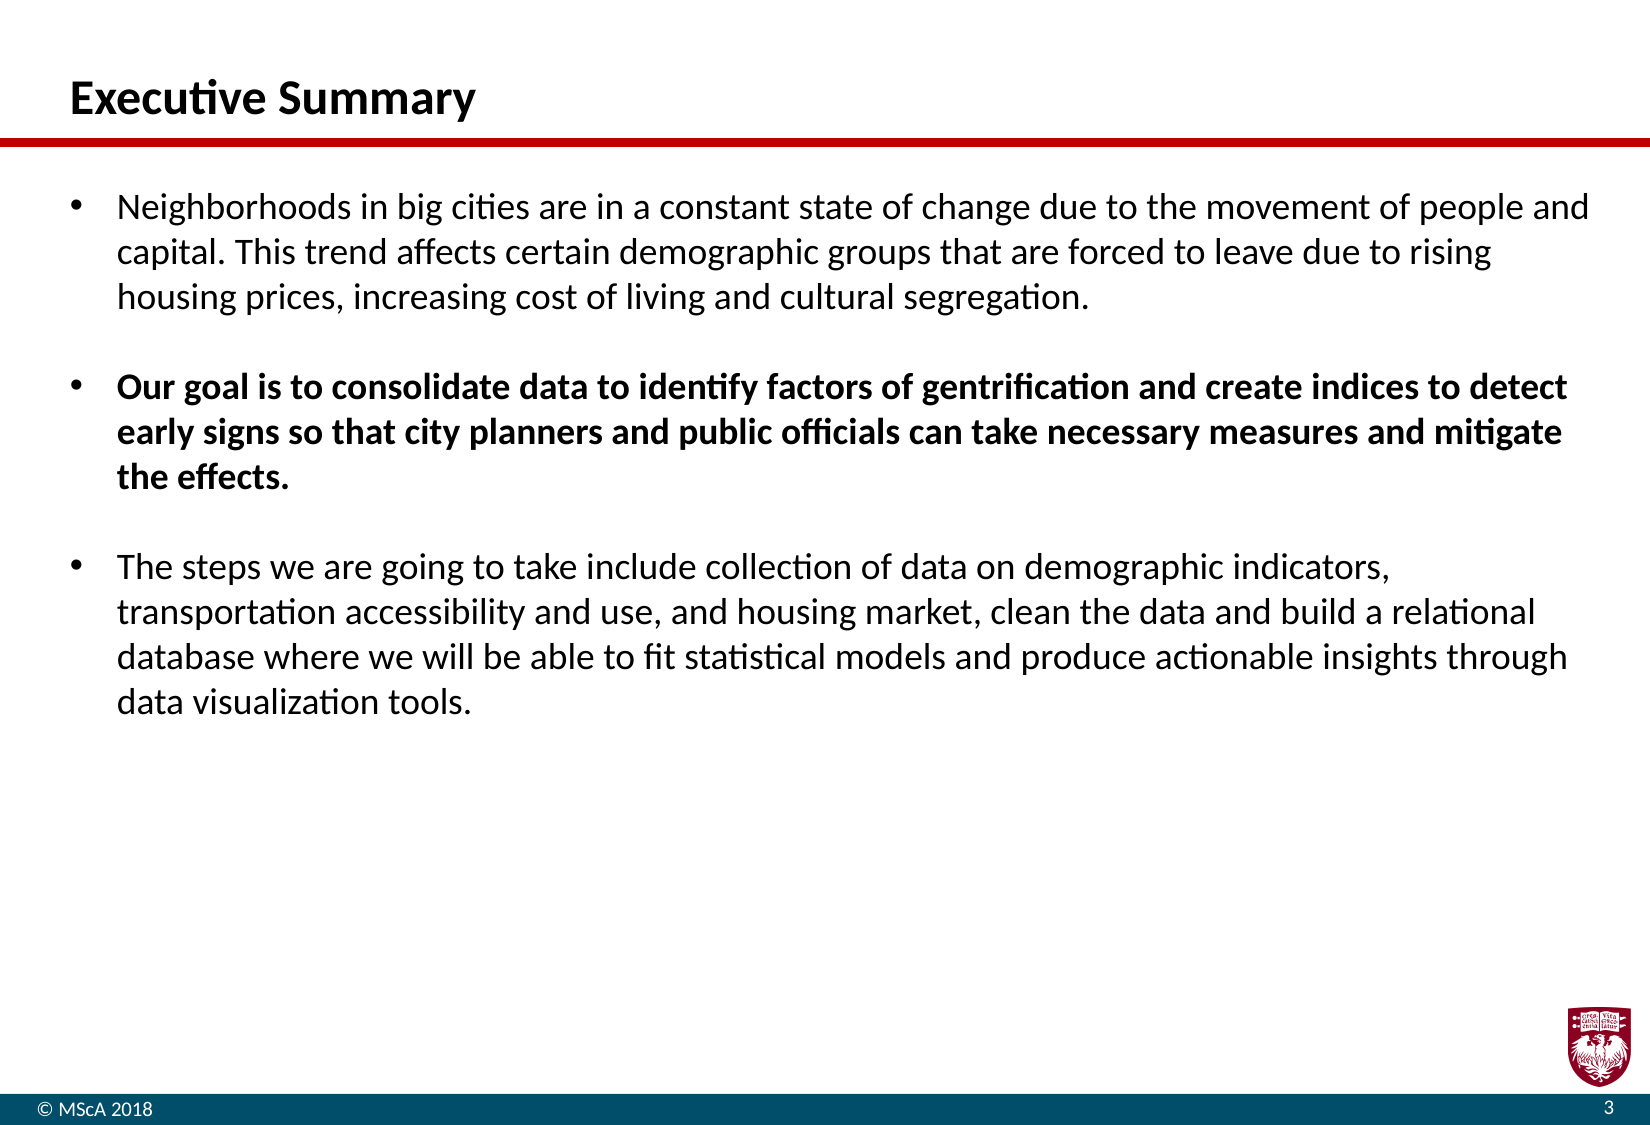

# Executive Summary

Neighborhoods in big cities are in a constant state of change due to the movement of people and capital. This trend affects certain demographic groups that are forced to leave due to rising housing prices, increasing cost of living and cultural segregation.

Our goal is to consolidate data to identify factors of gentrification and create indices to detect early signs so that city planners and public officials can take necessary measures and mitigate the effects.

The steps we are going to take include collection of data on demographic indicators, transportation accessibility and use, and housing market, clean the data and build a relational database where we will be able to fit statistical models and produce actionable insights through data visualization tools.